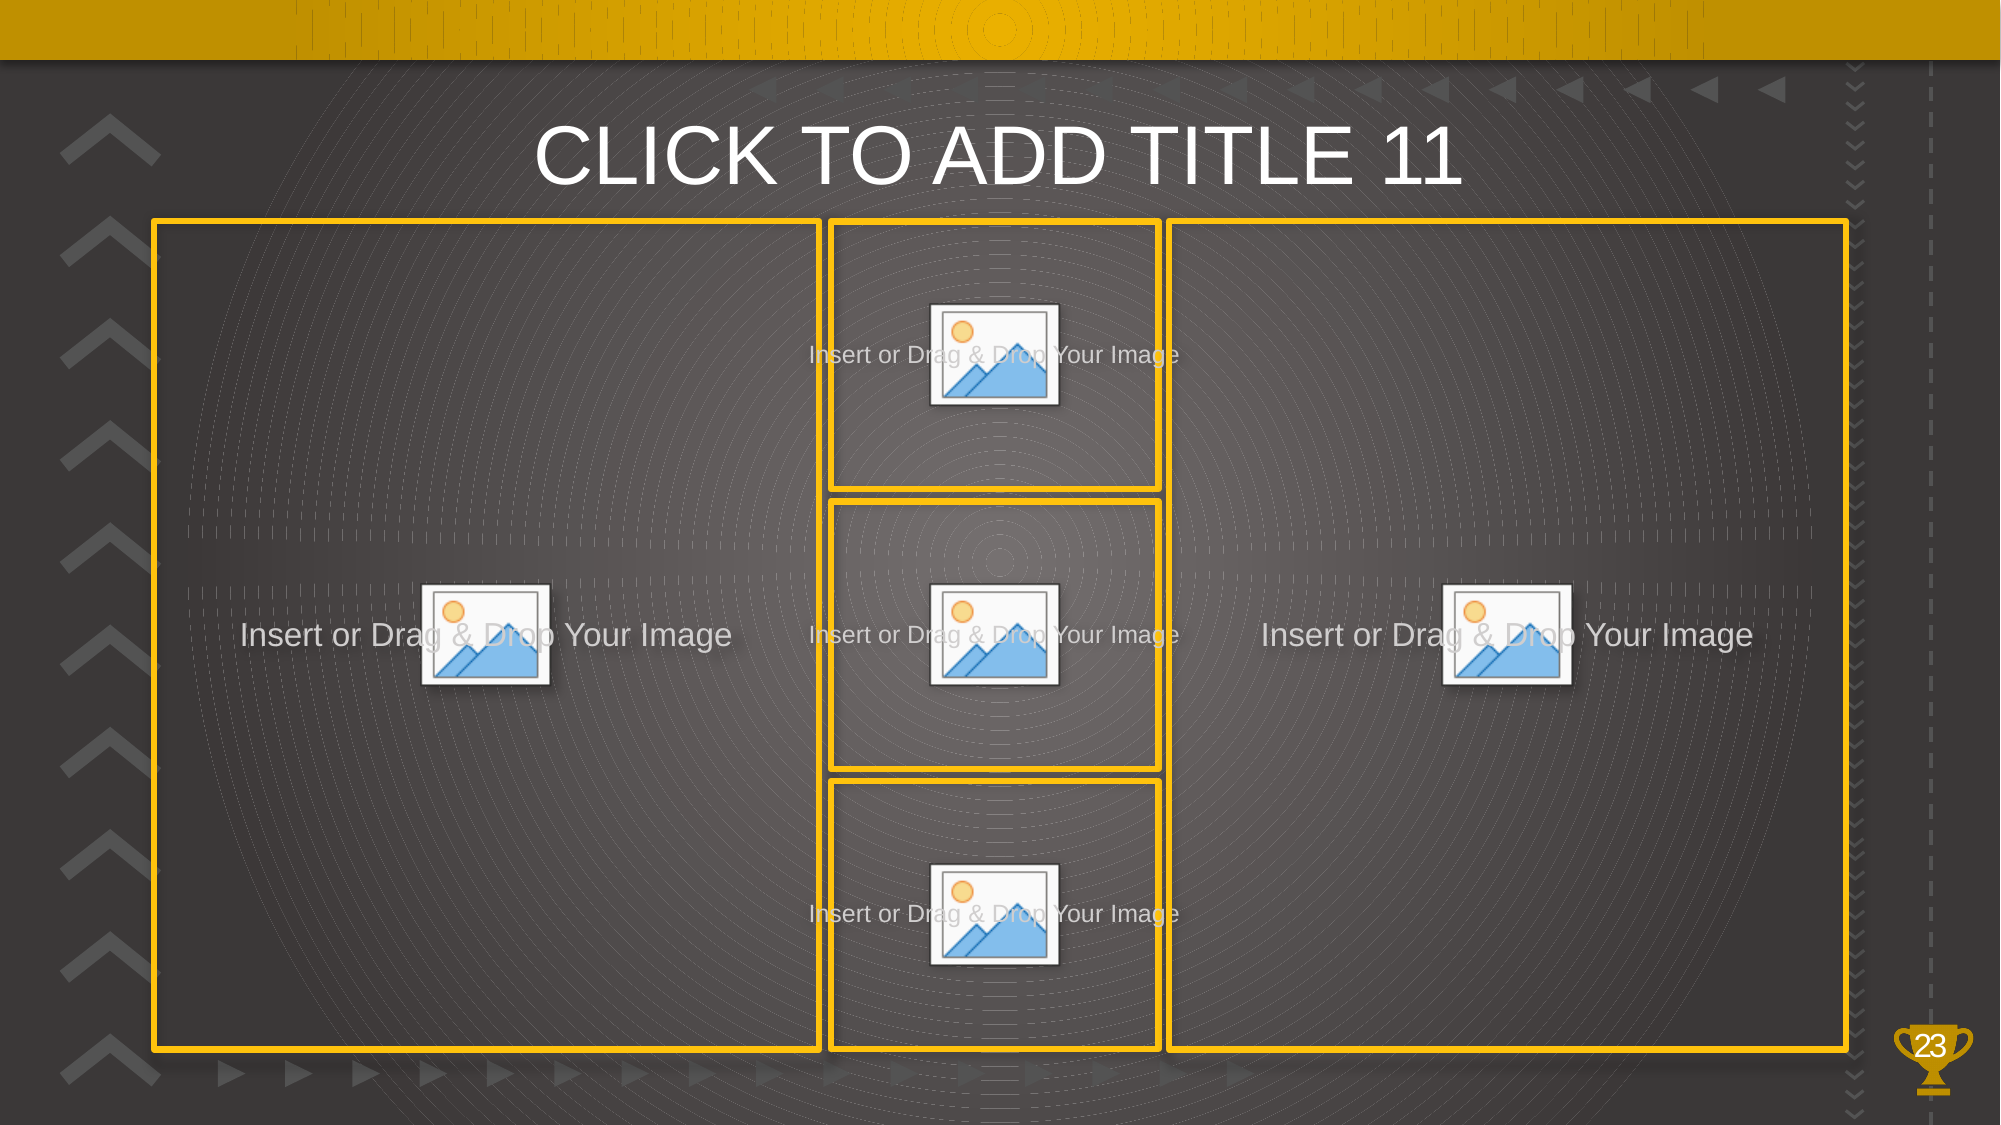

# CLICK TO ADD TITLE 11

23